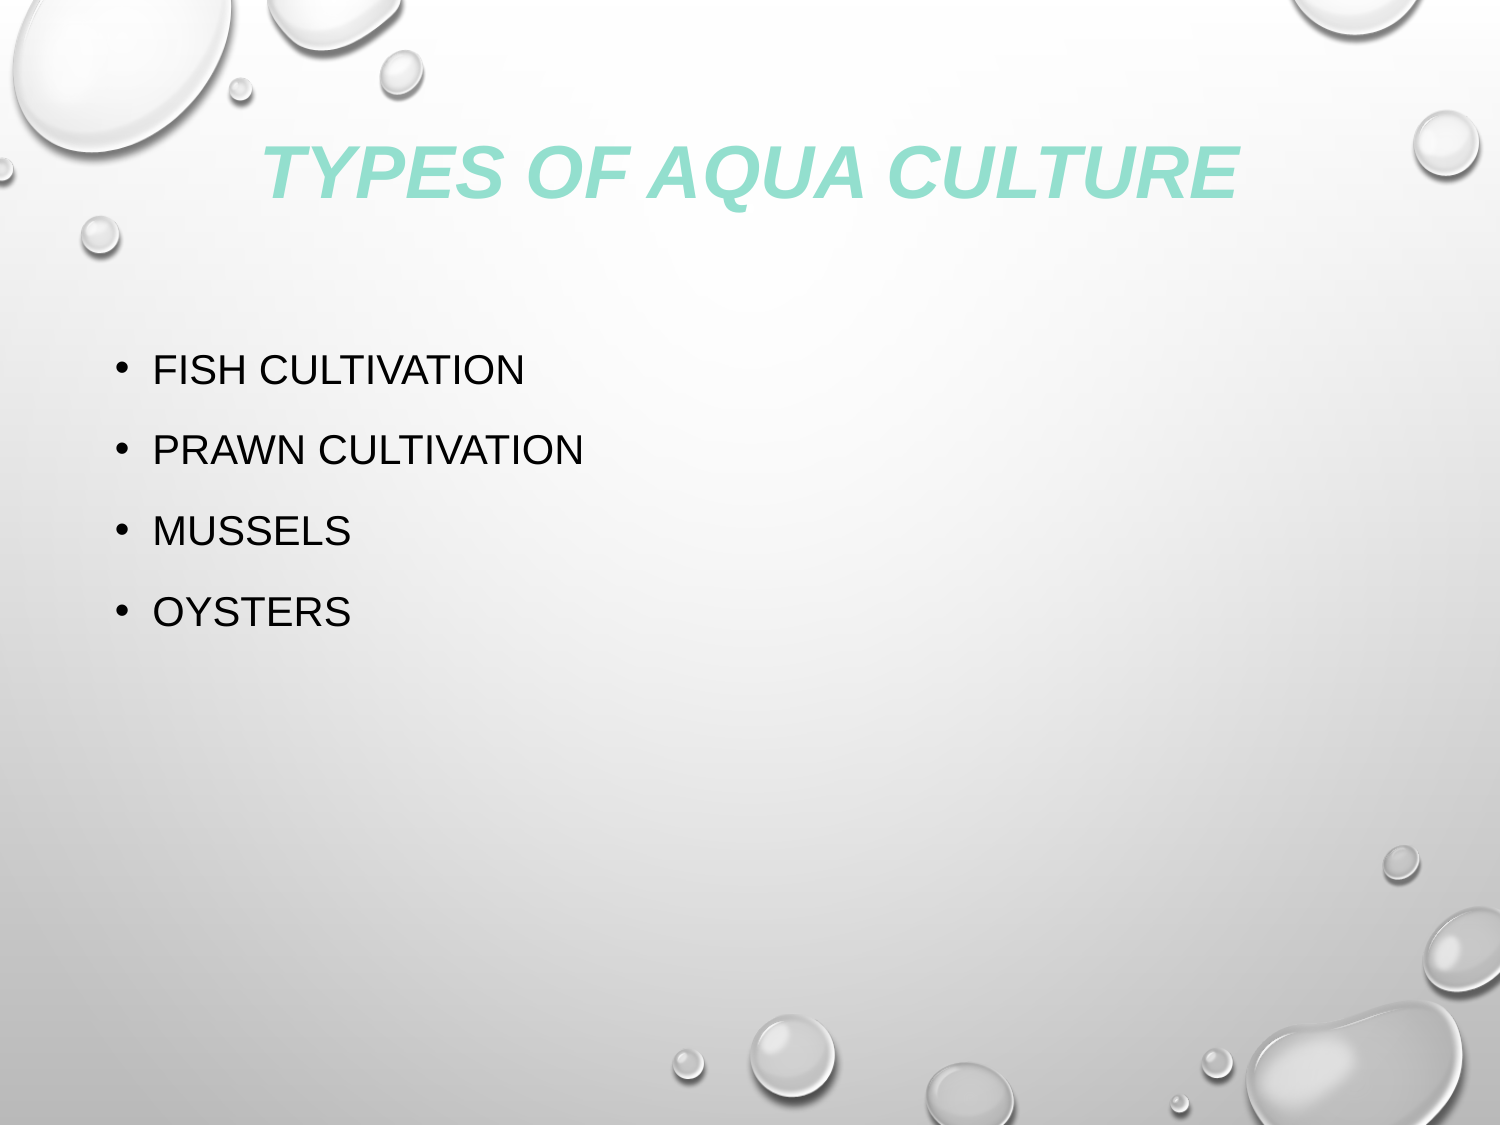

# TYPES OF AQUA CULTURE
FISH CULTIVATION
PRAWN CULTIVATION
MUSSELS
OYSTERS